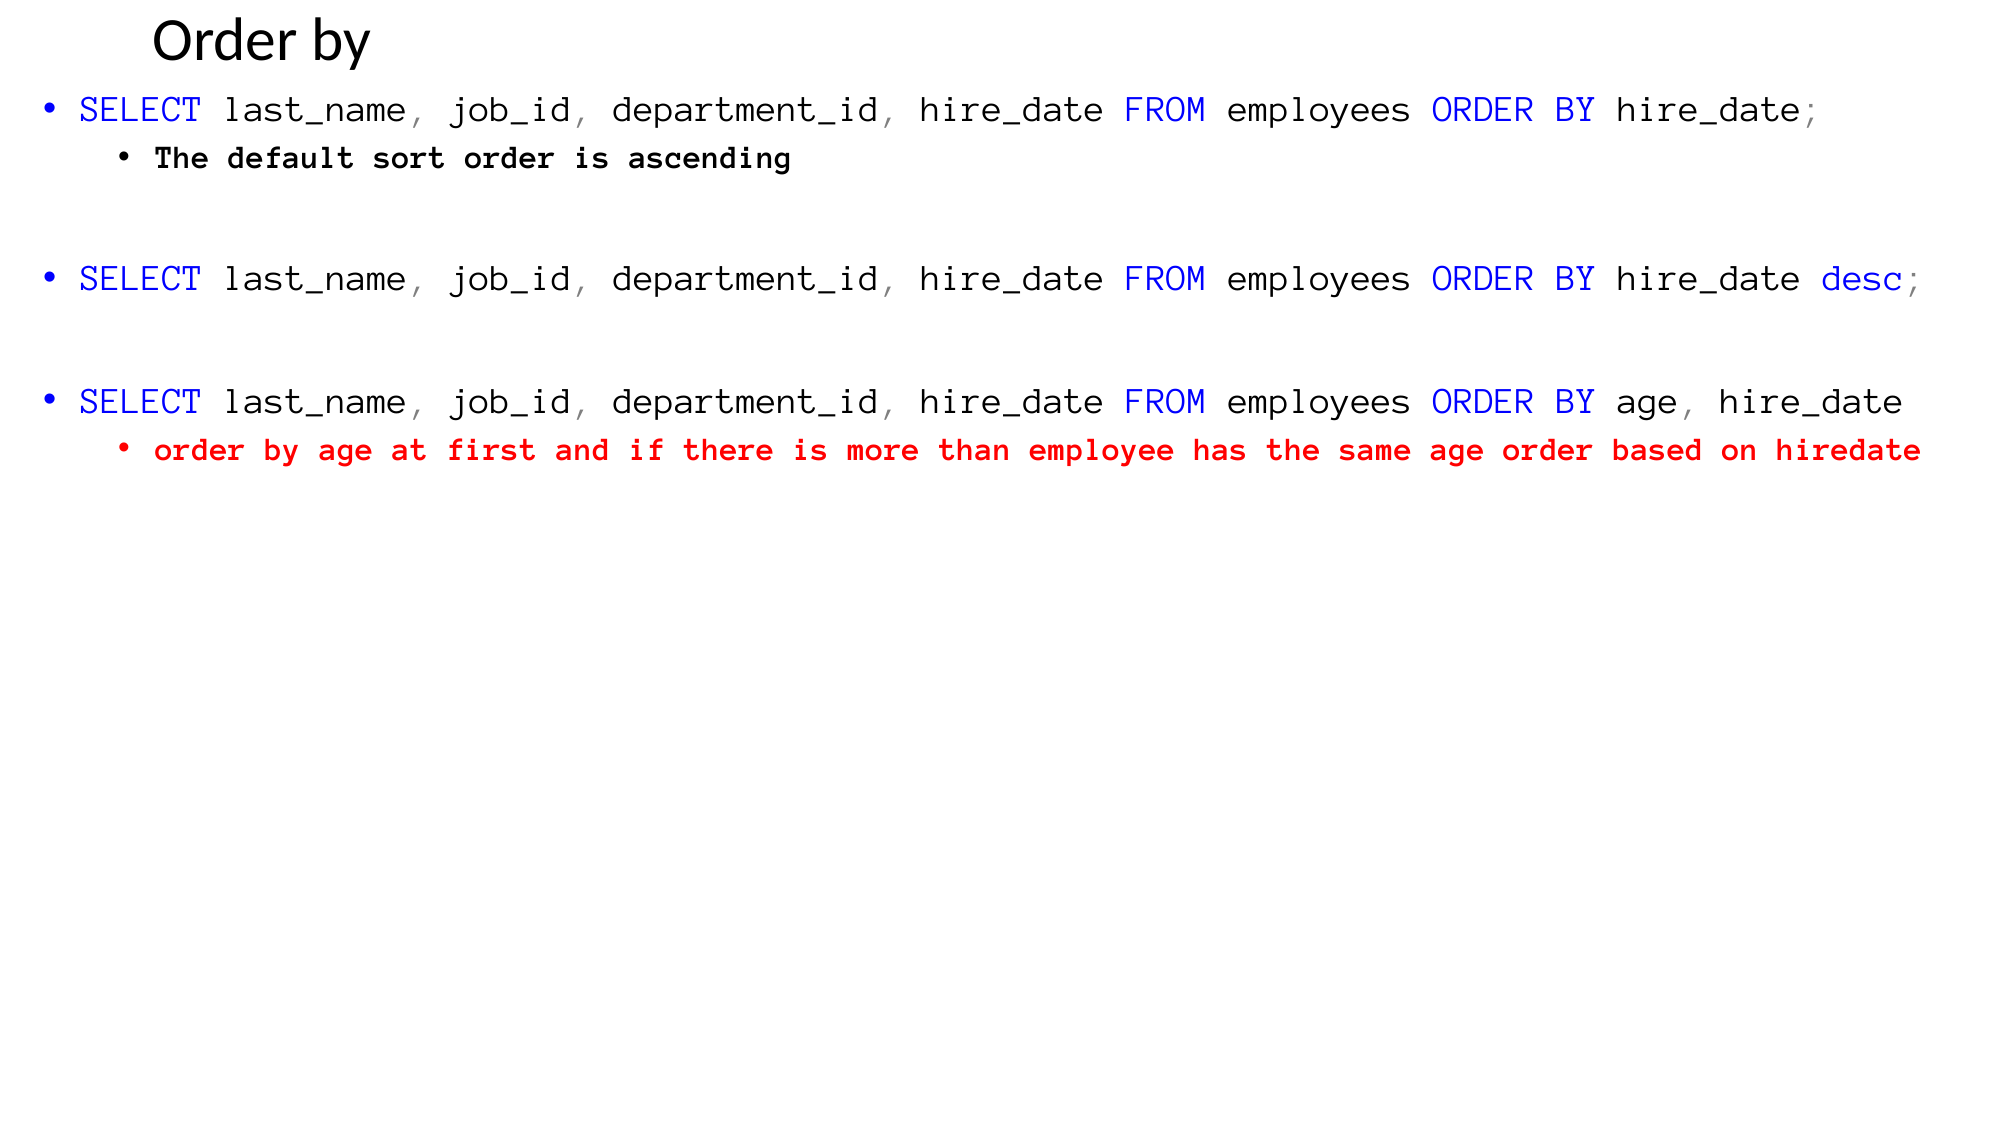

# Order by
SELECT last_name, job_id, department_id, hire_date FROM employees ORDER BY hire_date;
The default sort order is ascending

SELECT last_name, job_id, department_id, hire_date FROM employees ORDER BY hire_date desc;

SELECT last_name, job_id, department_id, hire_date FROM employees ORDER BY age, hire_date
order by age at first and if there is more than employee has the same age order based on hiredate